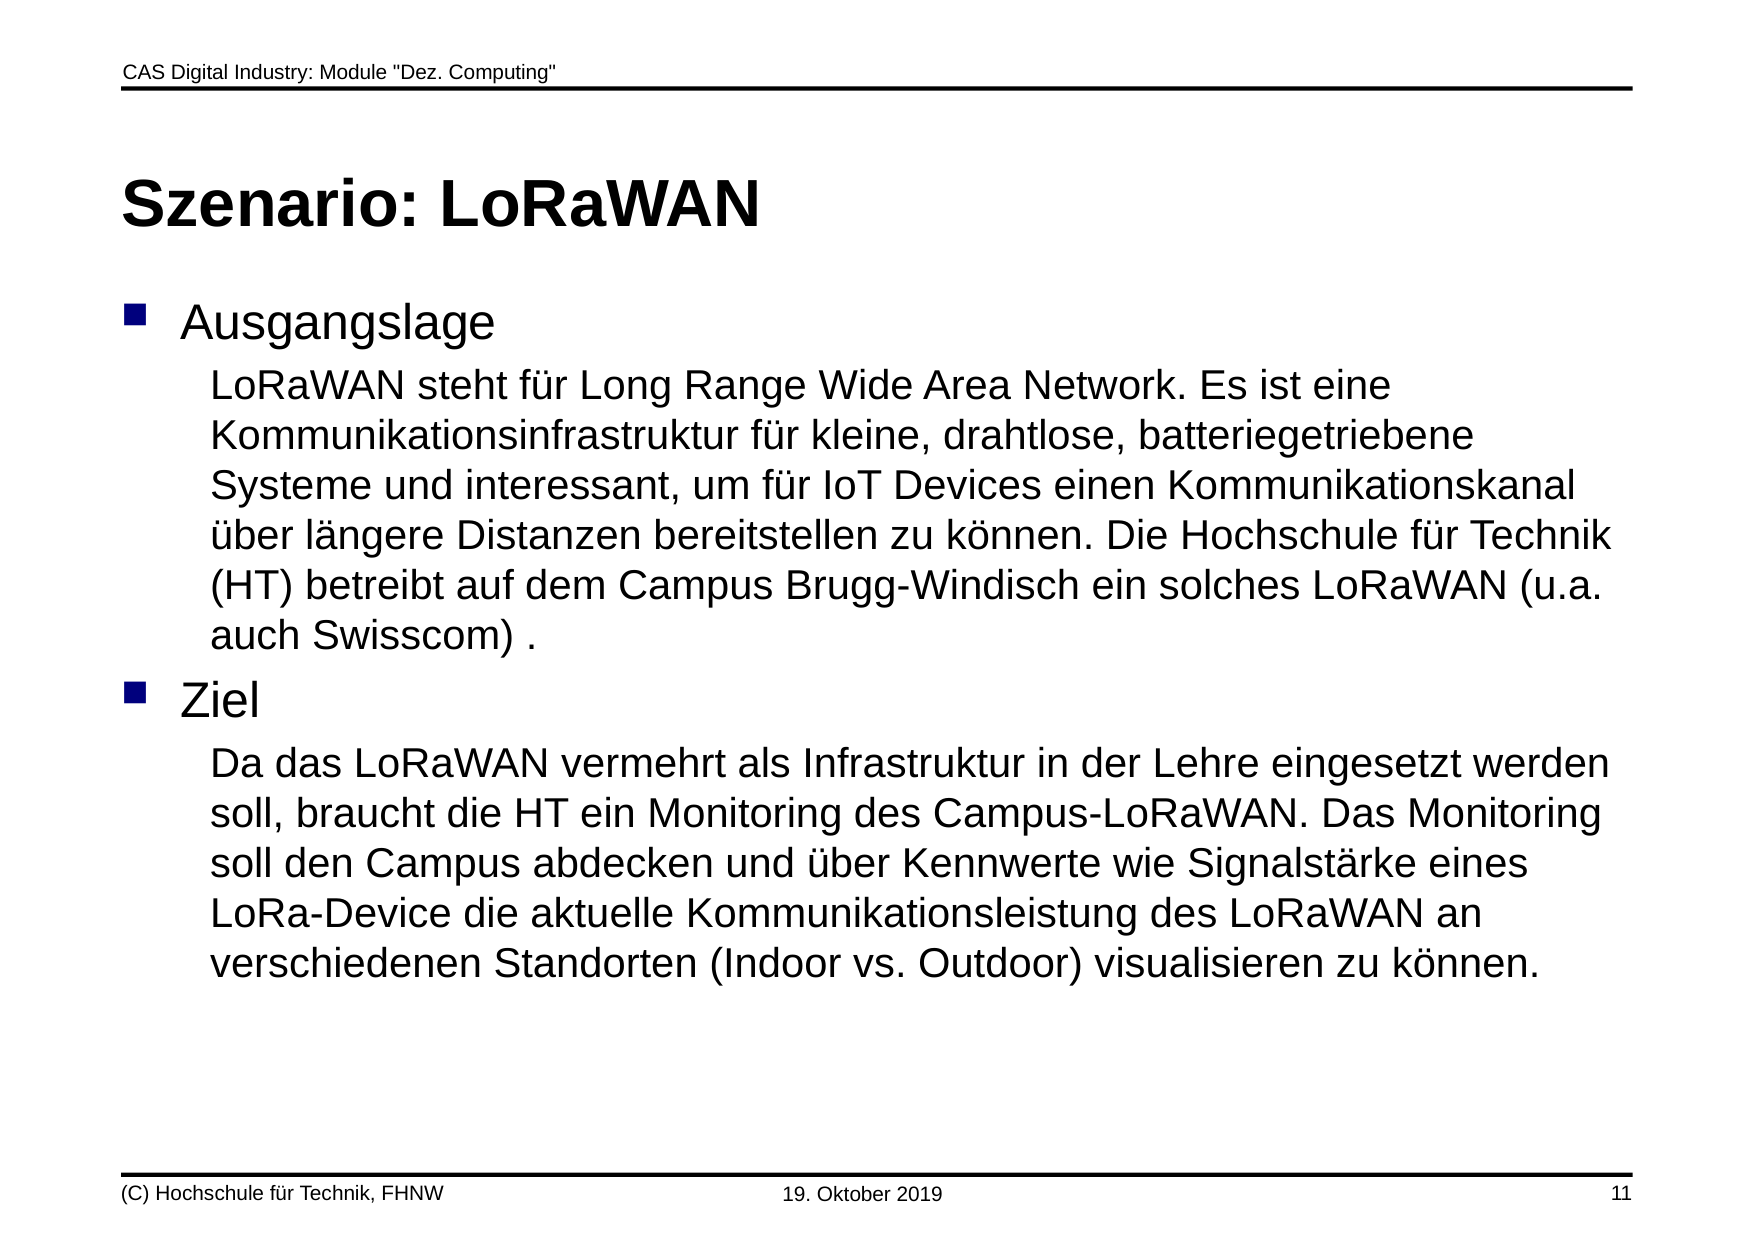

# Szenario: LoRaWAN
Ausgangslage
LoRaWAN steht für Long Range Wide Area Network. Es ist eine Kommunikationsinfrastruktur für kleine, drahtlose, batteriegetriebene Systeme und interessant, um für IoT Devices einen Kommunikationskanal über längere Distanzen bereitstellen zu können. Die Hochschule für Technik (HT) betreibt auf dem Campus Brugg-Windisch ein solches LoRaWAN (u.a. auch Swisscom) .
Ziel
Da das LoRaWAN vermehrt als Infrastruktur in der Lehre eingesetzt werden soll, braucht die HT ein Monitoring des Campus-LoRaWAN. Das Monitoring soll den Campus abdecken und über Kennwerte wie Signalstärke eines LoRa-Device die aktuelle Kommunikationsleistung des LoRaWAN an verschiedenen Standorten (Indoor vs. Outdoor) visualisieren zu können.
(C) Hochschule für Technik, FHNW
19. Oktober 2019
11